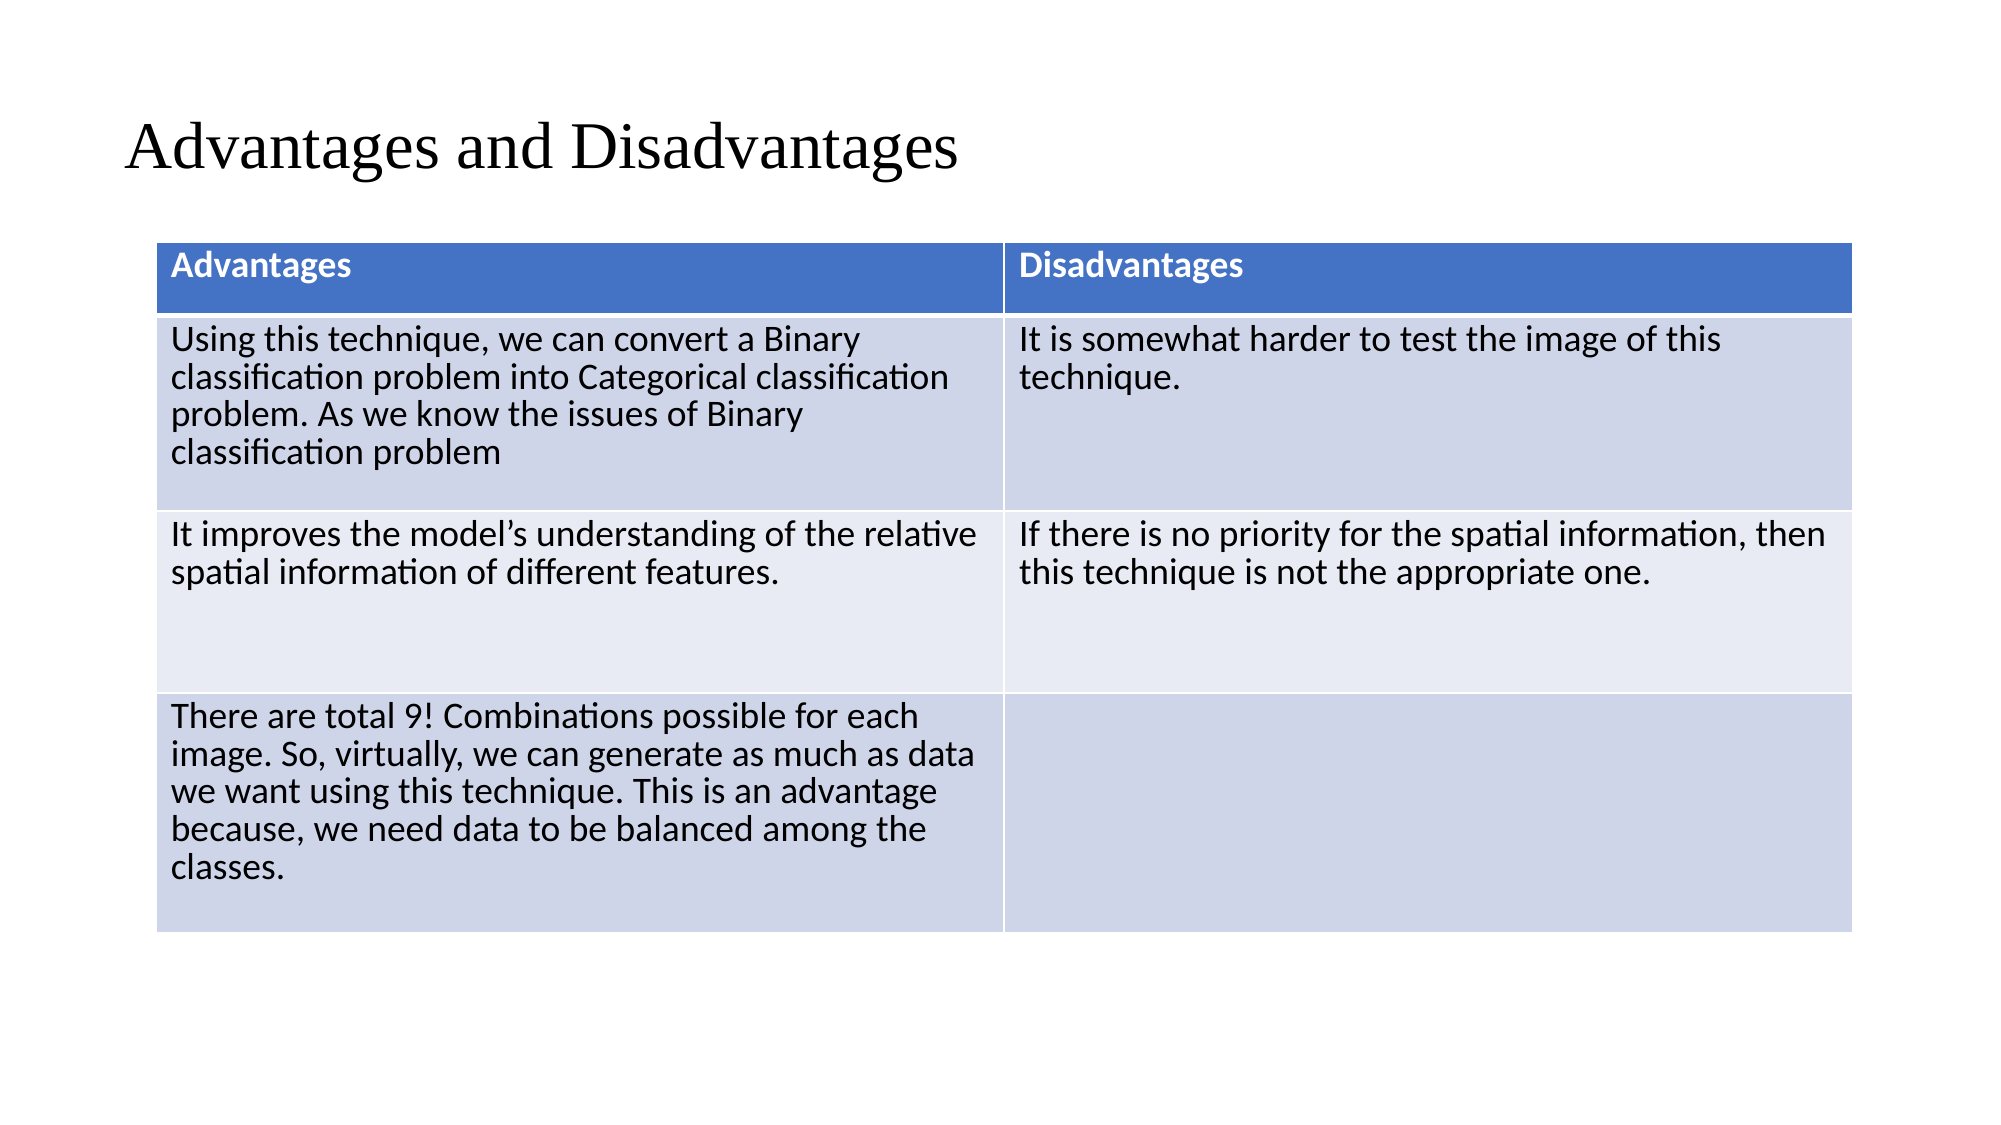

Advantages and Disadvantages
| Advantages | Disadvantages |
| --- | --- |
| Using this technique, we can convert a Binary classification problem into Categorical classification problem. As we know the issues of Binary classification problem | It is somewhat harder to test the image of this technique. |
| It improves the model’s understanding of the relative spatial information of different features. | If there is no priority for the spatial information, then this technique is not the appropriate one. |
| There are total 9! Combinations possible for each image. So, virtually, we can generate as much as data we want using this technique. This is an advantage because, we need data to be balanced among the classes. |  |